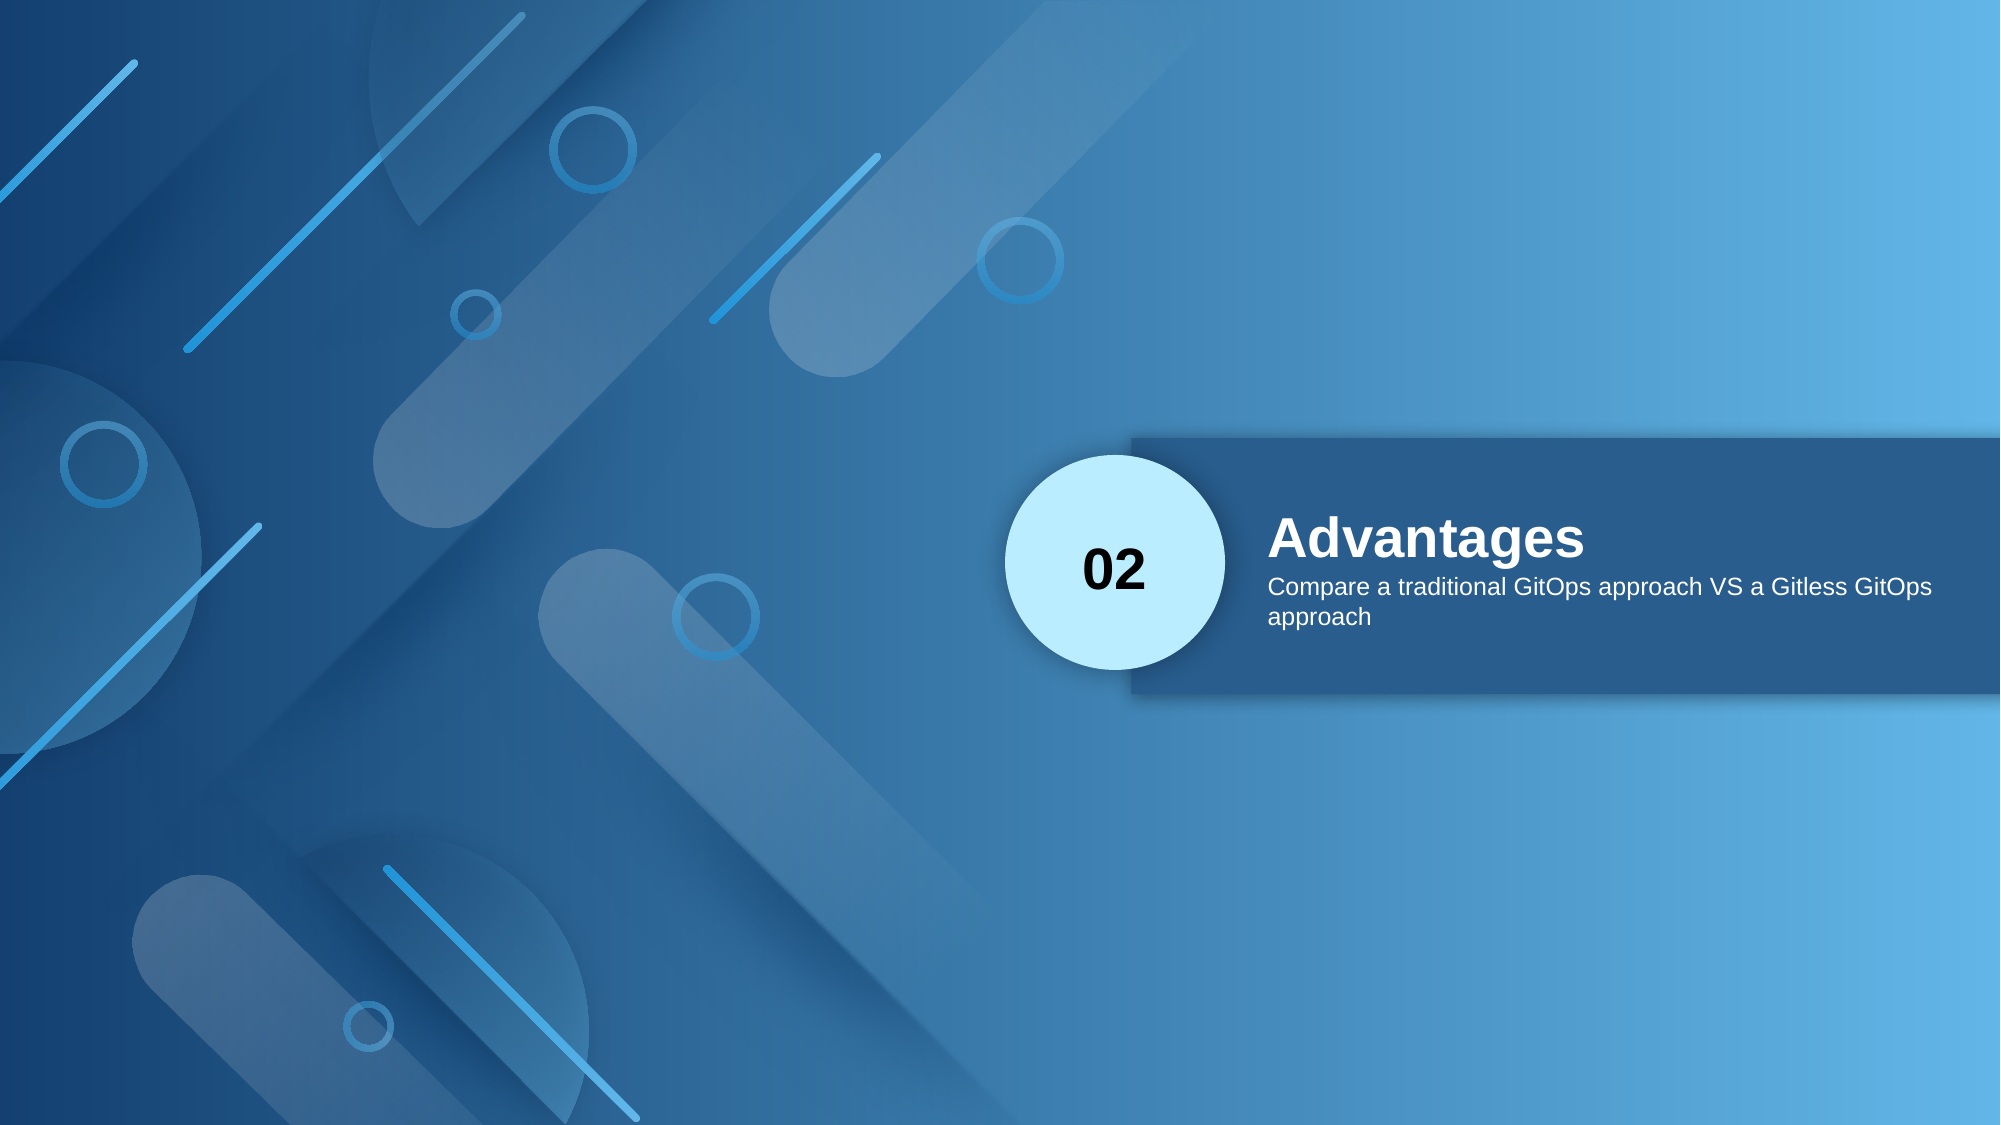

Advantages
Compare a traditional GitOps approach VS a Gitless GitOps approach
02